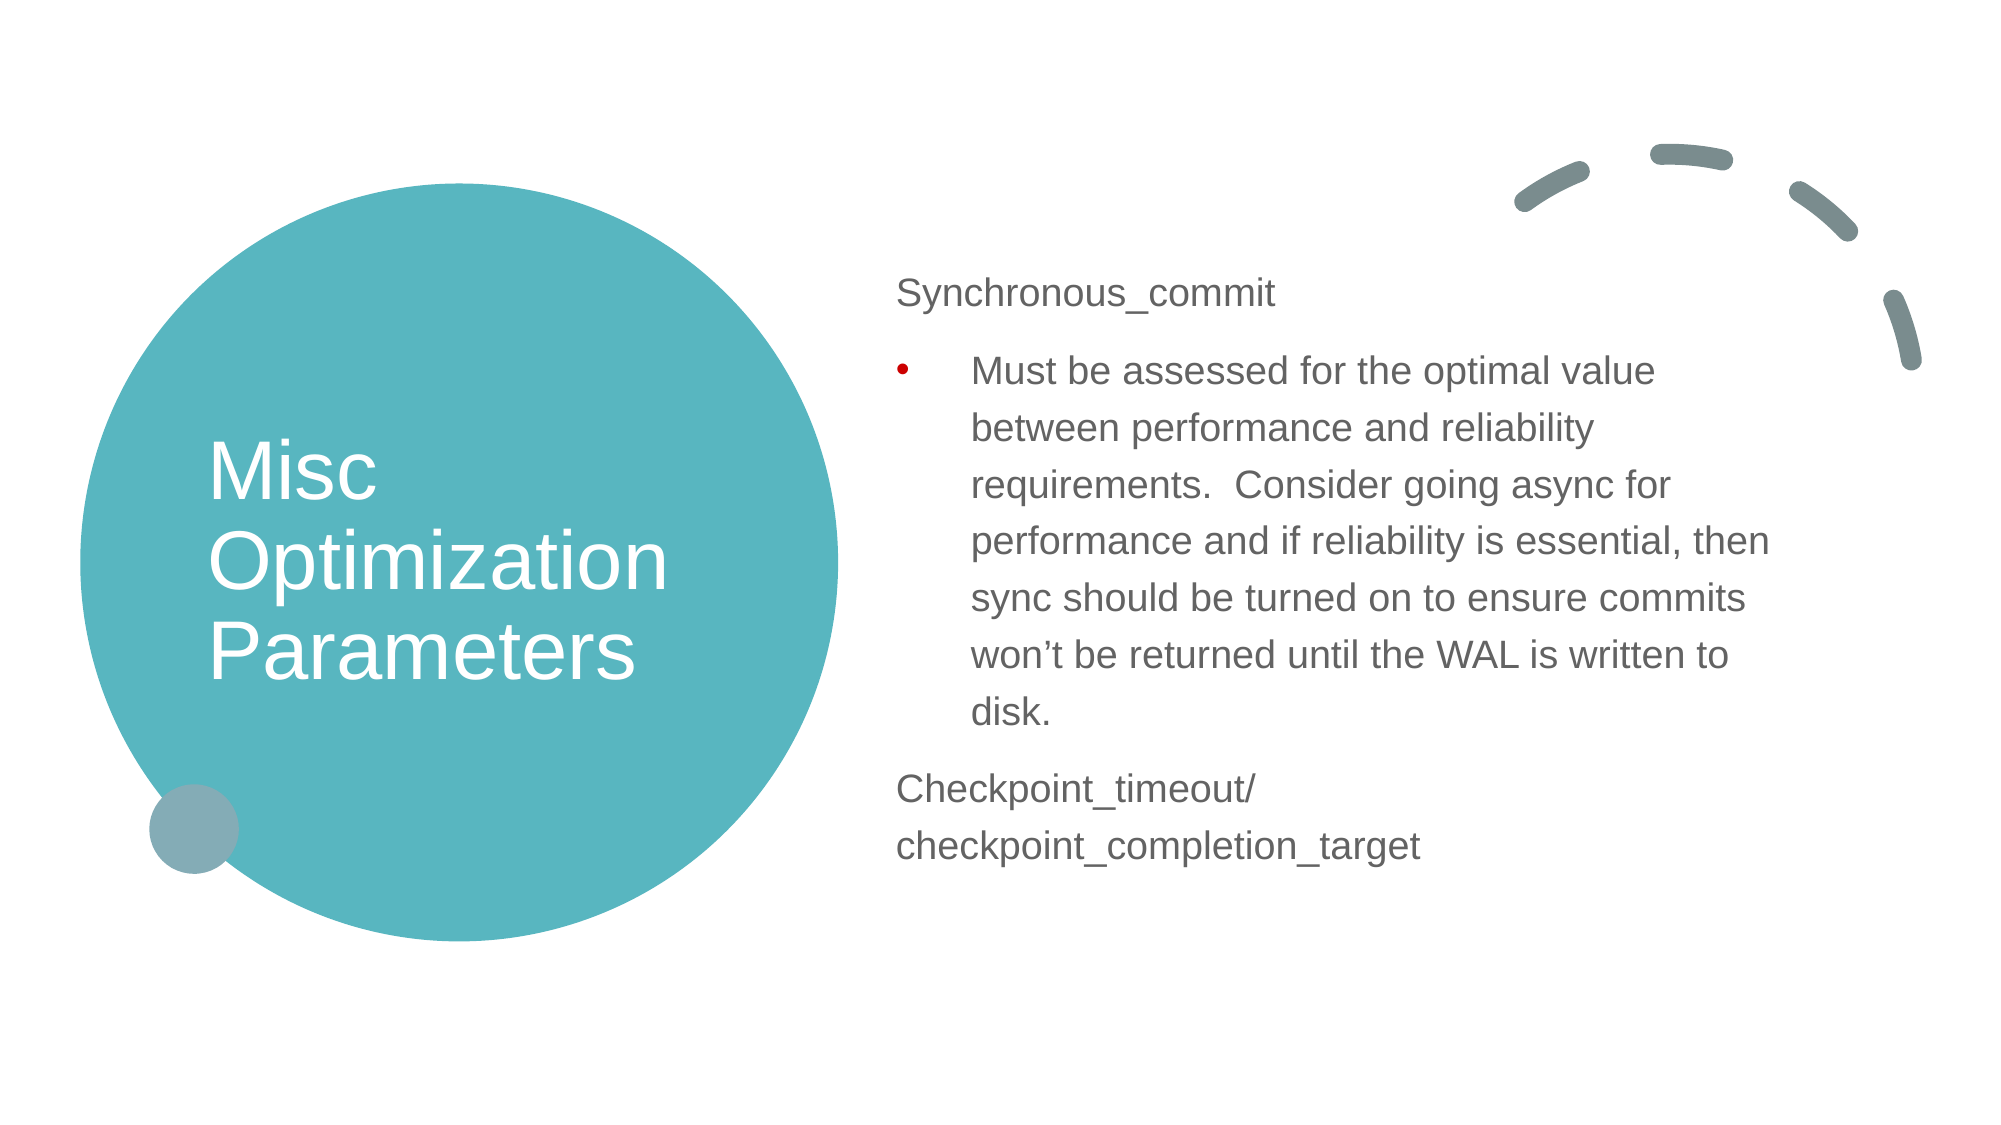

# Misc Optimization Parameters
Synchronous_commit
Must be assessed for the optimal value between performance and reliability requirements.  Consider going async for performance and if reliability is essential, then sync should be turned on to ensure commits won’t be returned until the WAL is written to disk.
Checkpoint_timeout/checkpoint_completion_target